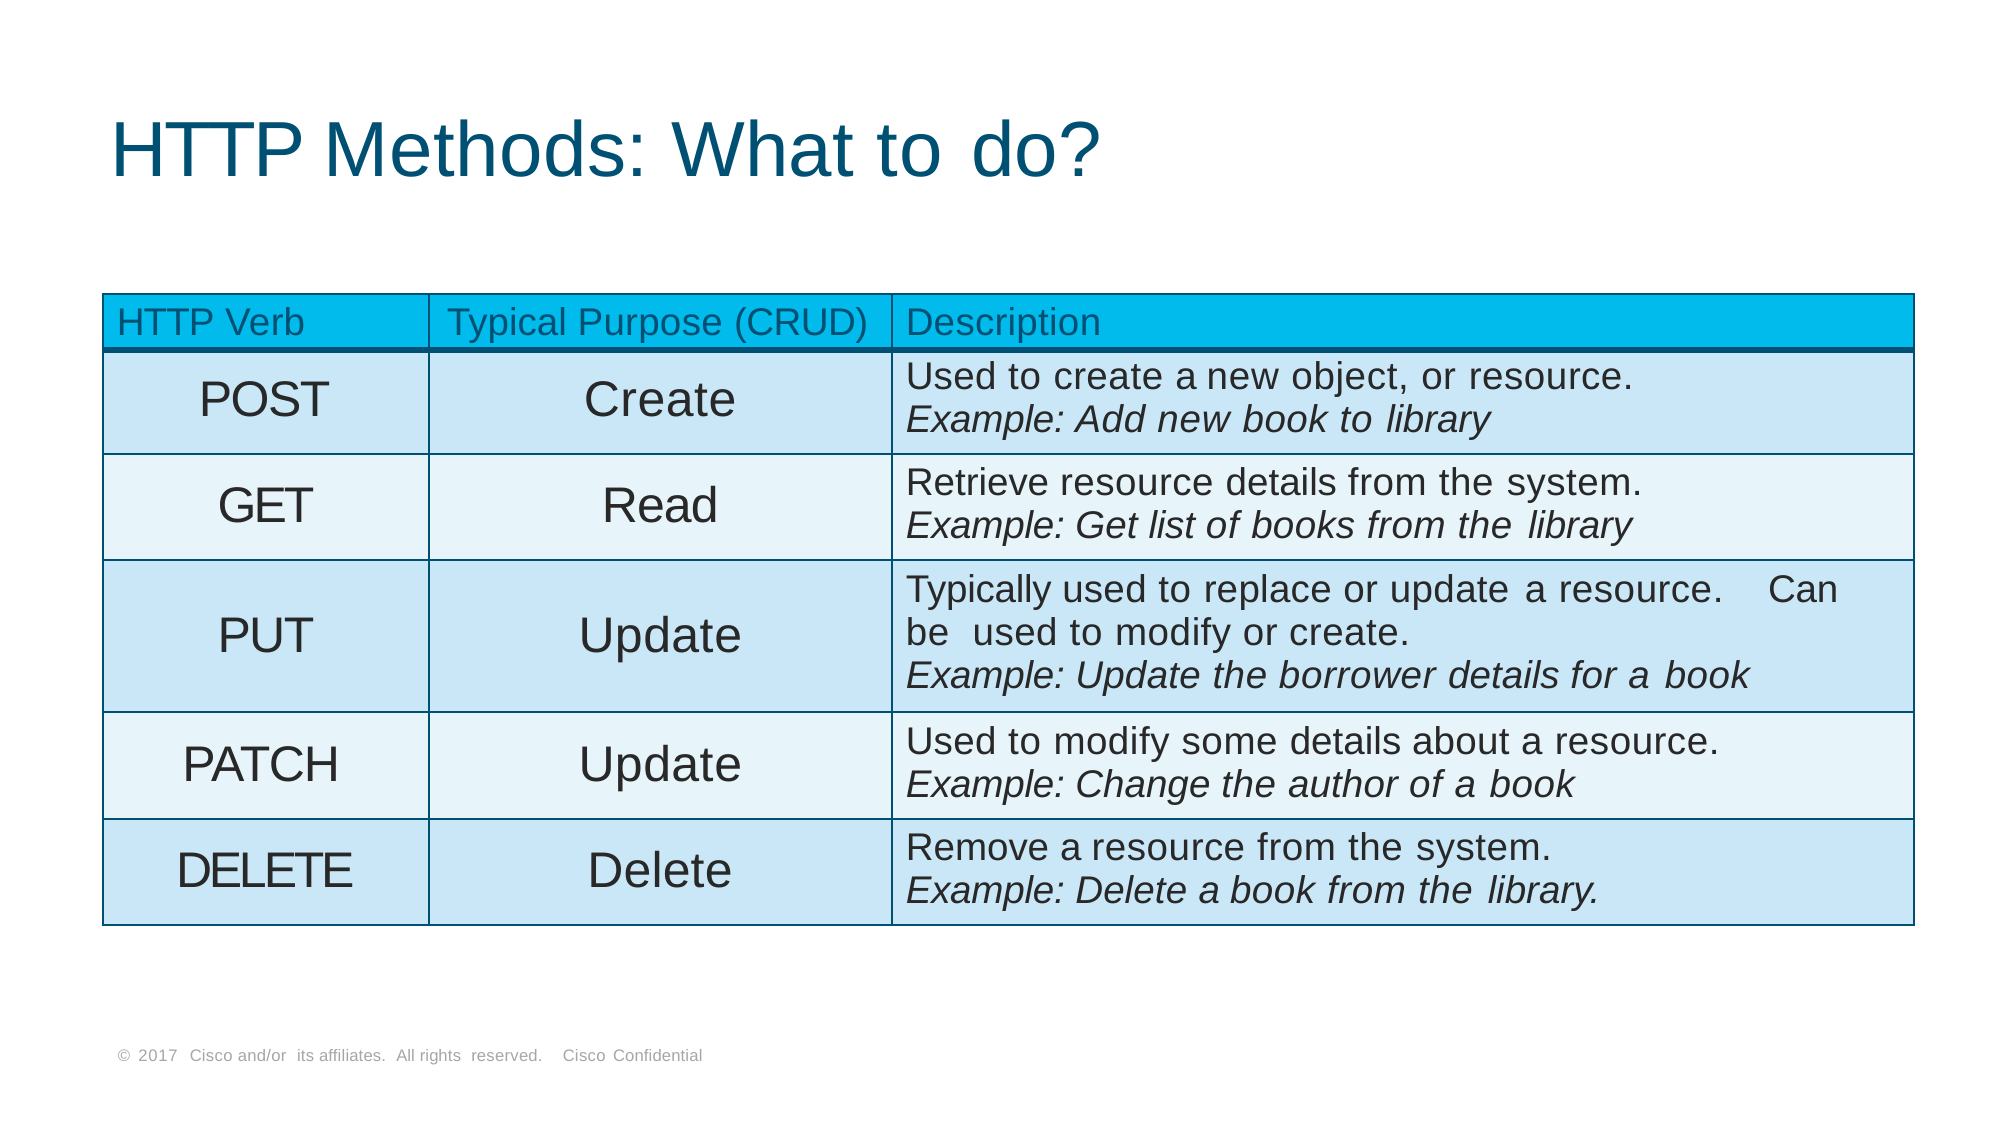

# HTTP Methods: What to do?
| HTTP Verb | Typical Purpose (CRUD) | Description |
| --- | --- | --- |
| POST | Create | Used to create a new object, or resource. Example: Add new book to library |
| GET | Read | Retrieve resource details from the system. Example: Get list of books from the library |
| PUT | Update | Typically used to replace or update a resource. Can be used to modify or create. Example: Update the borrower details for a book |
| PATCH | Update | Used to modify some details about a resource. Example: Change the author of a book |
| DELETE | Delete | Remove a resource from the system. Example: Delete a book from the library. |
© 2017  Cisco and/or  its affiliates.  All rights  reserved.    Cisco Confidential